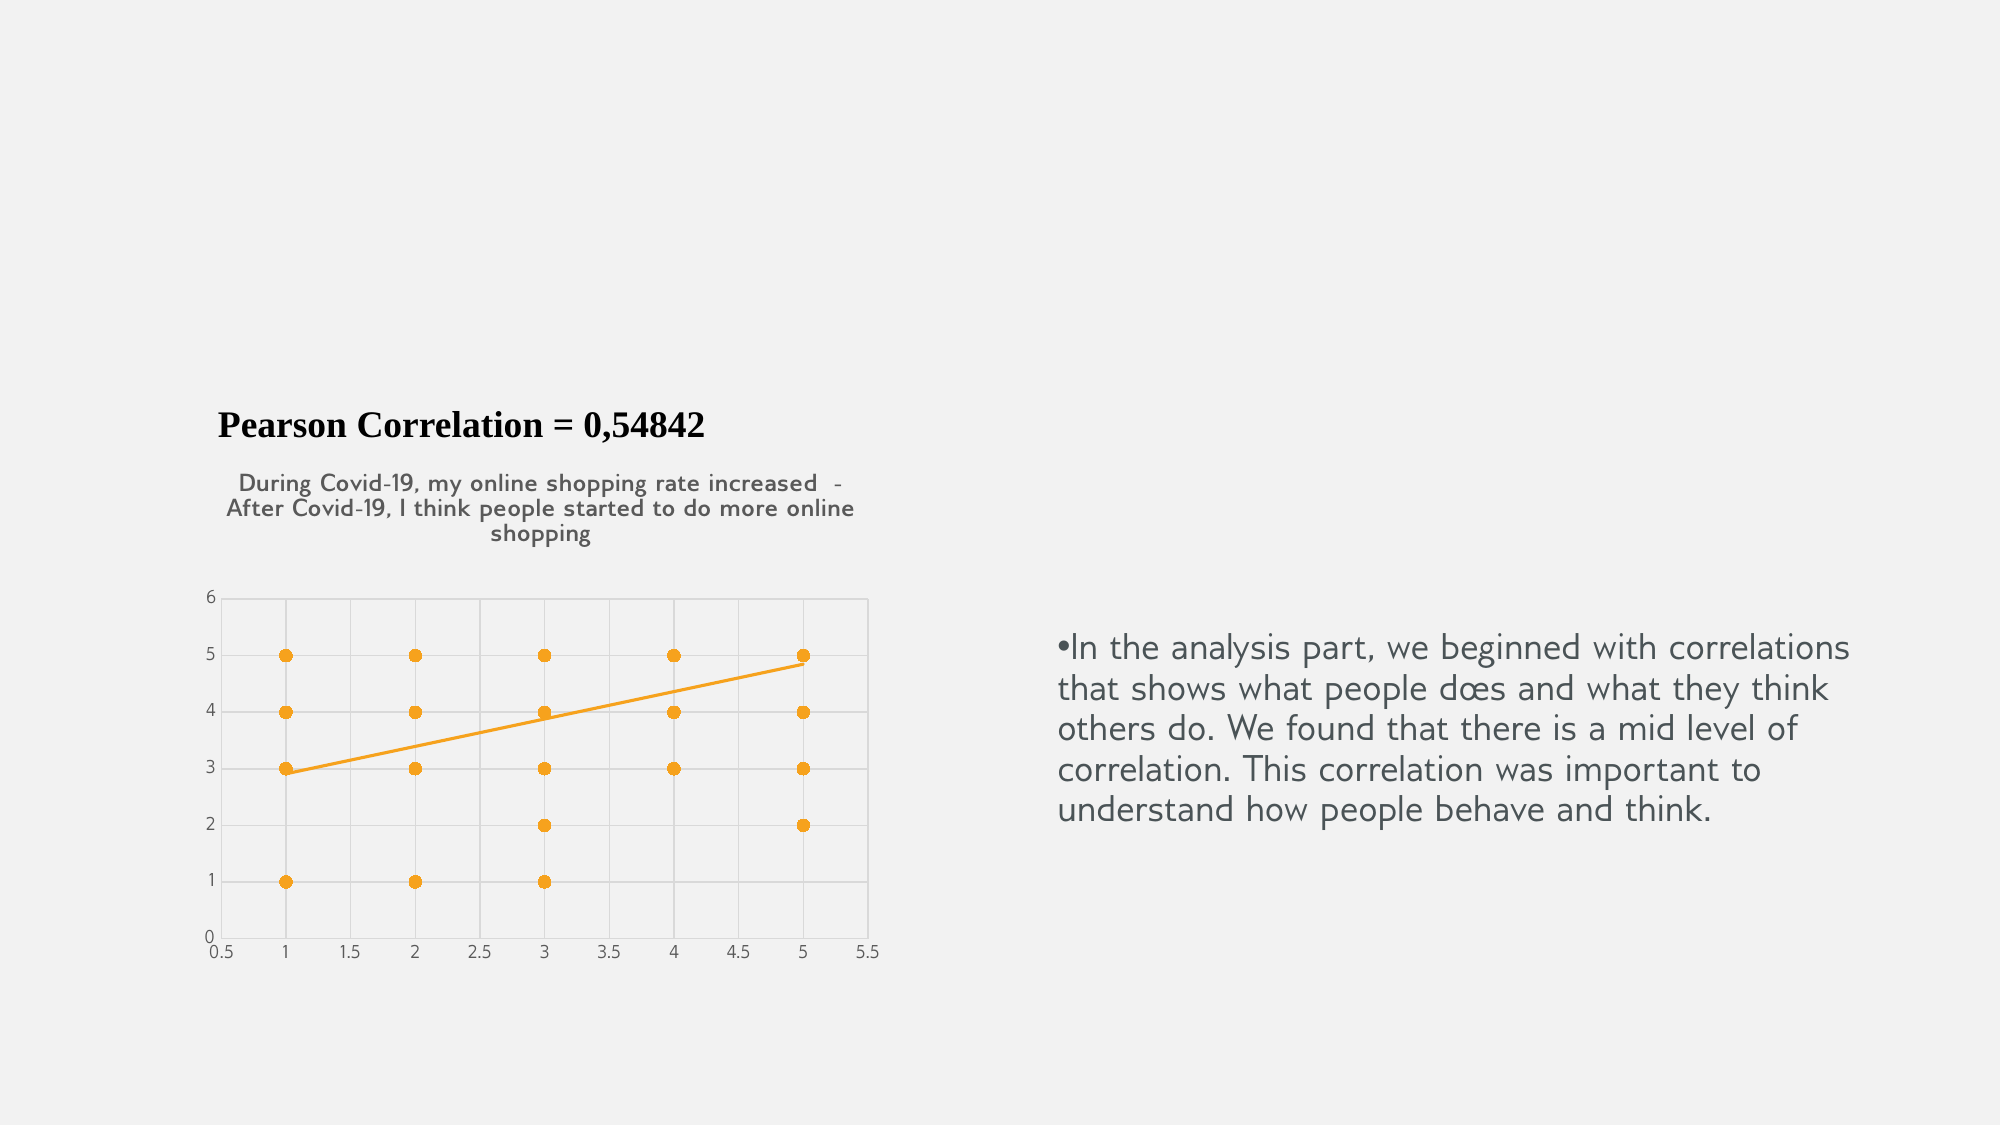

Pearson Correlation = 0,54842
In the analysis part, we beginned with correlations that shows what people does and what they think others do. We found that there is a mid level of correlation. This correlation was important to understand how people behave and think.

### Chart: During Covid-19, my online shopping rate increased  - After Covid-19, I think people started to do more online shopping

| Category | Covid-19 Sonrasında insanların internetten daha fazla alışveriş yaptığını düşünüyorum |
|---|---|